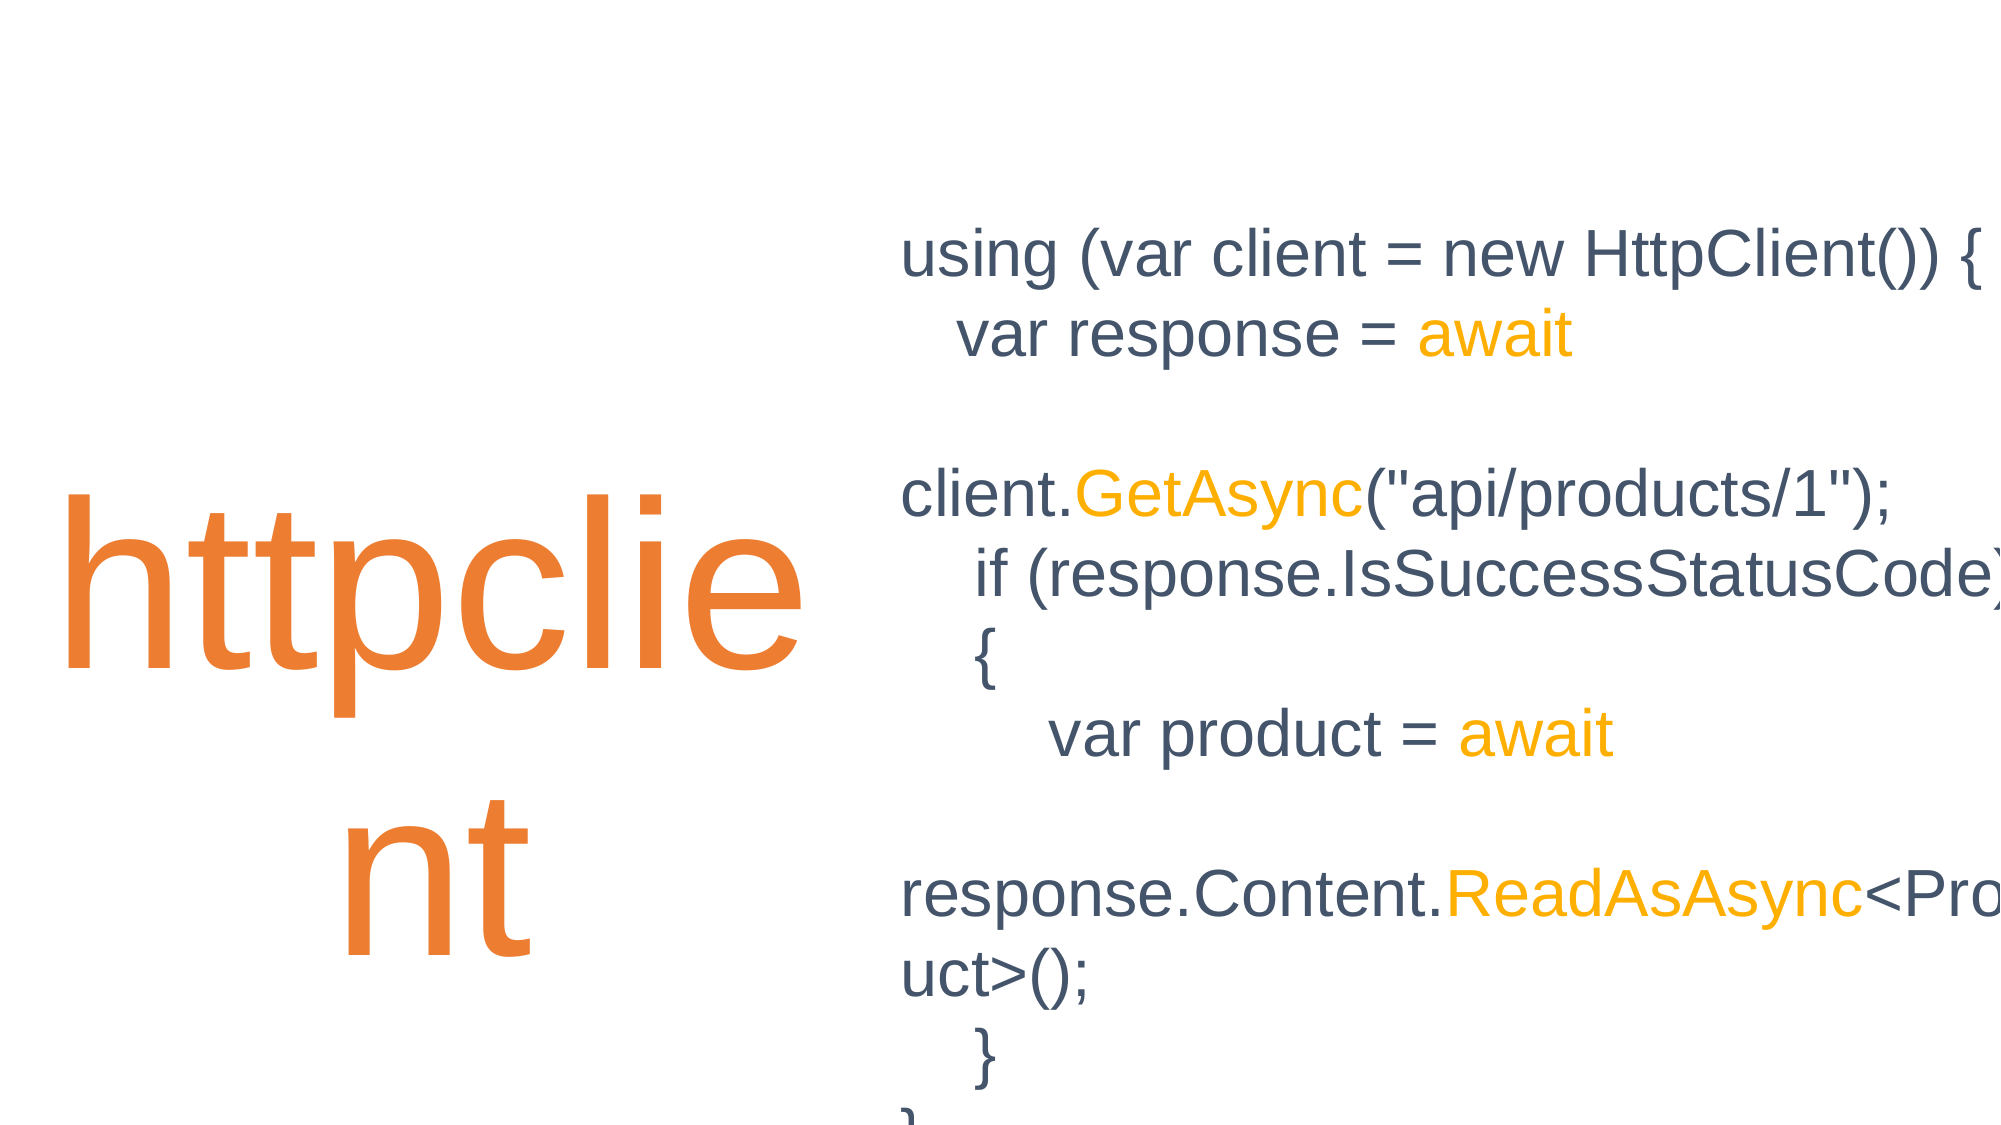

using (var client = new HttpClient()) {
   var response = await
         client.GetAsync("api/products/1");
    if (response.IsSuccessStatusCode)
    {
        var product = await
            response.Content.ReadAsAsync<Product>();
    }
}
httpclient